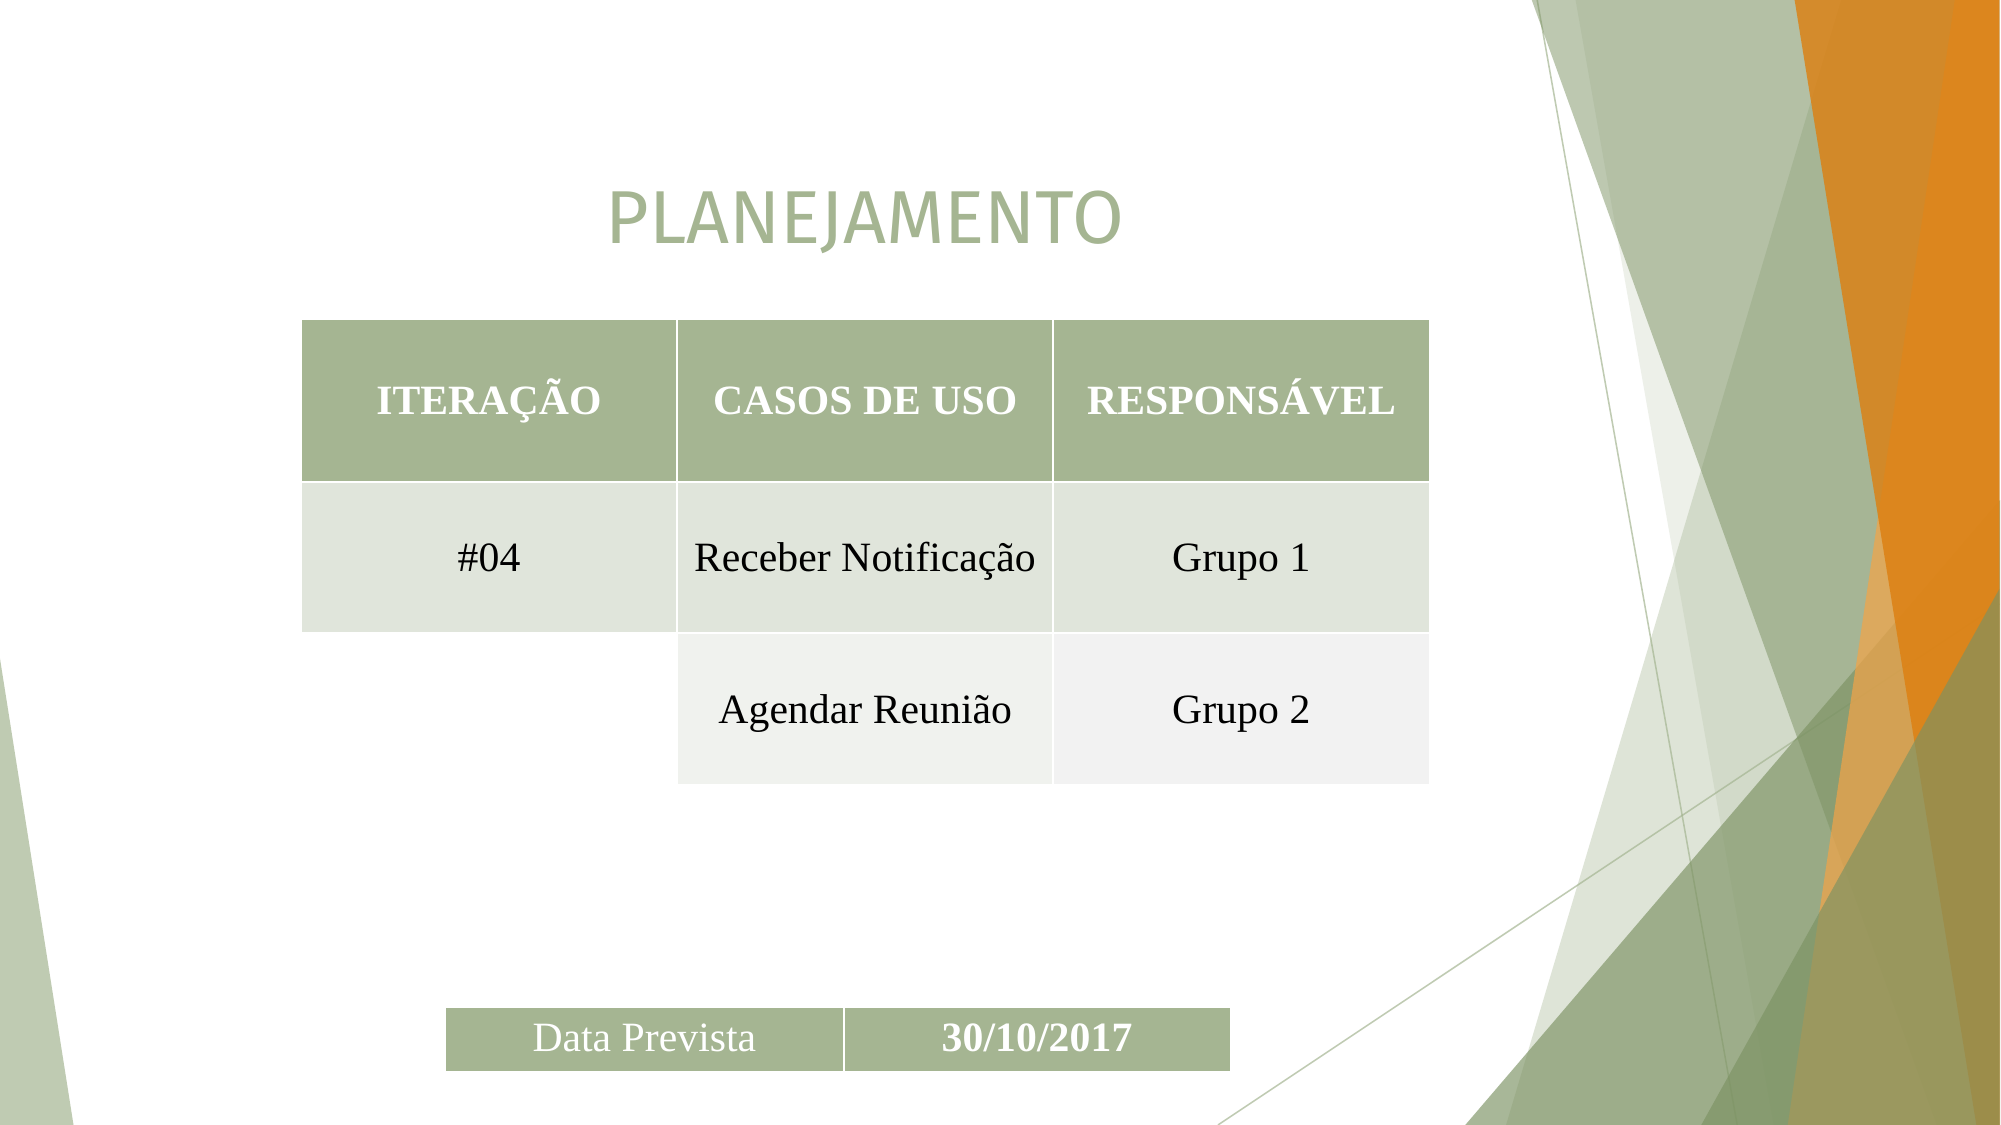

# PLANEJAMENTO
| ITERAÇÃO | CASOS DE USO | RESPONSÁVEL |
| --- | --- | --- |
| #04 | Receber Notificação | Grupo 1 |
|  | Agendar Reunião | Grupo 2 |
|  |  |  |
|  |  |  |
|  |  |  |
|  |  |  |
| Data Prevista | 30/10/2017 |
| --- | --- |